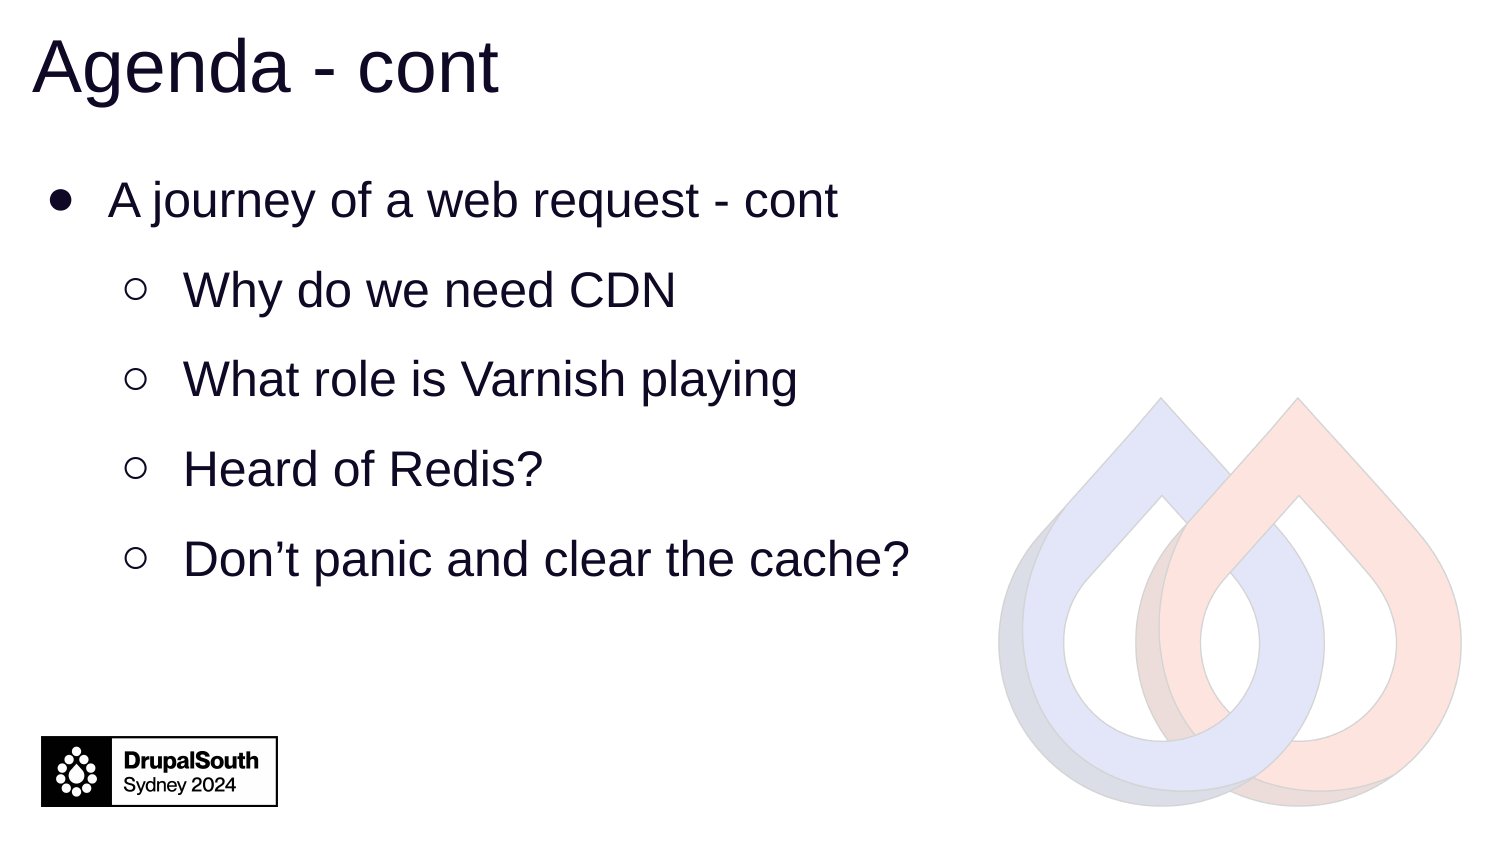

# Agenda - cont
A journey of a web request - cont
Why do we need CDN
What role is Varnish playing
Heard of Redis?
Don’t panic and clear the cache?